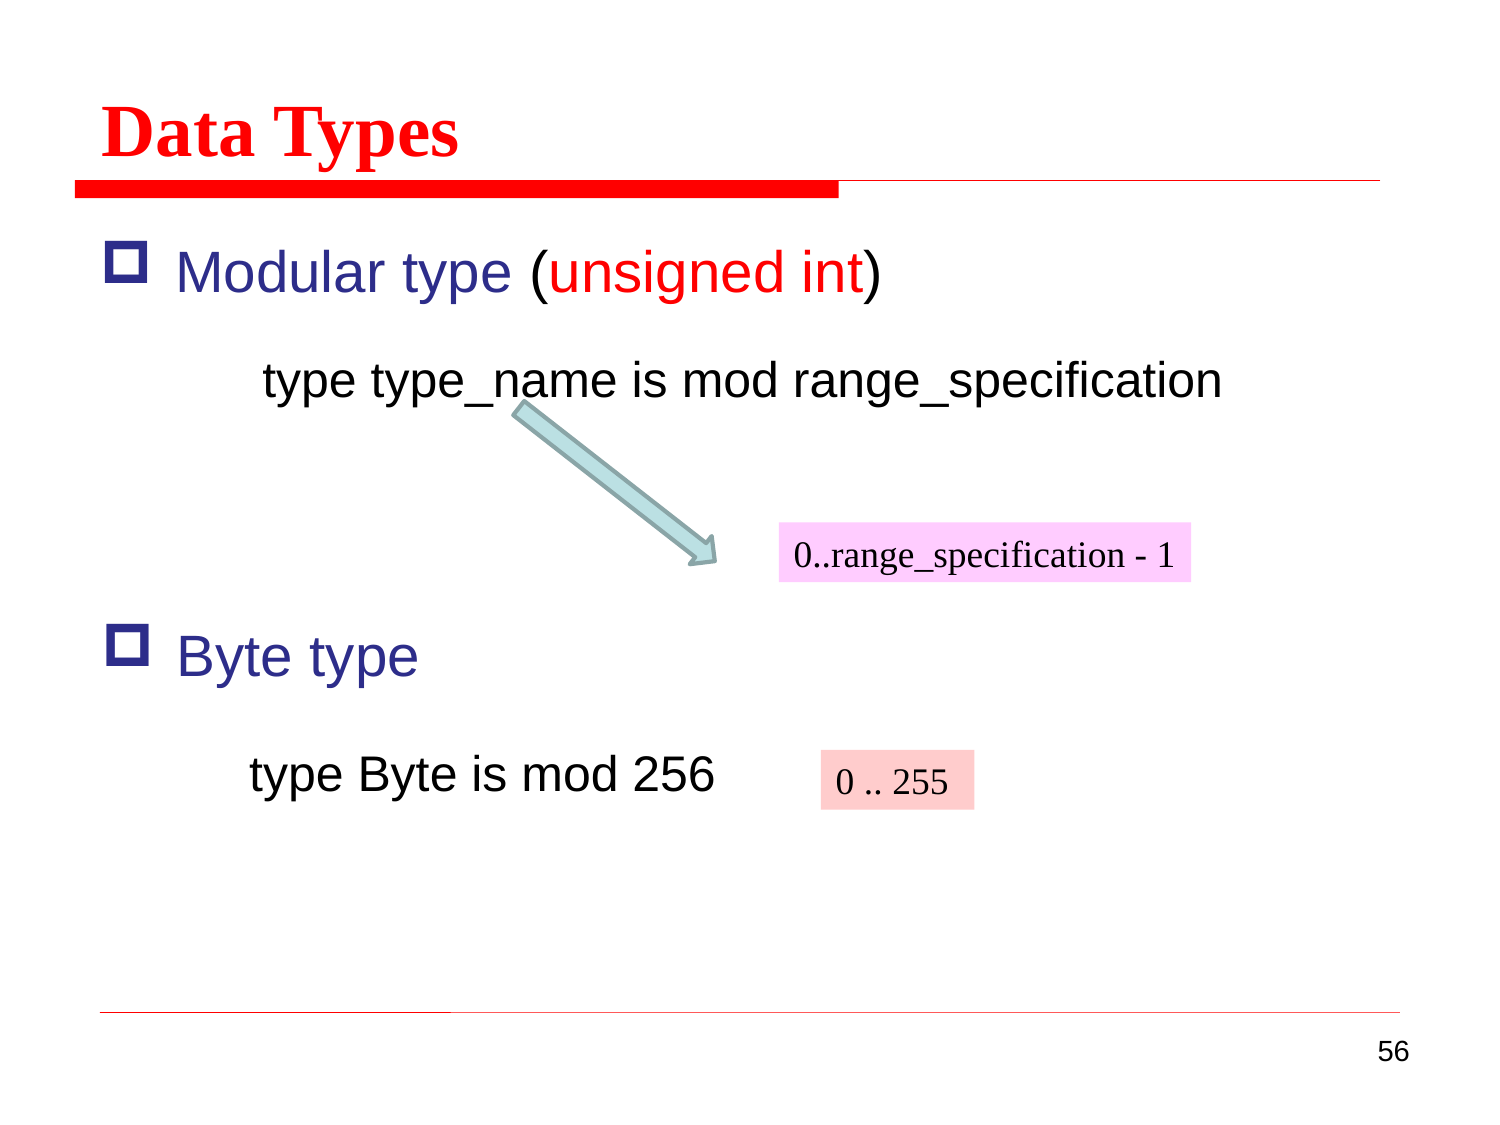

Data Types
Modular type (unsigned int)
type type_name is mod range_specification

0..range_specification - 1
Byte type
type Byte is mod 256
0 .. 255
56